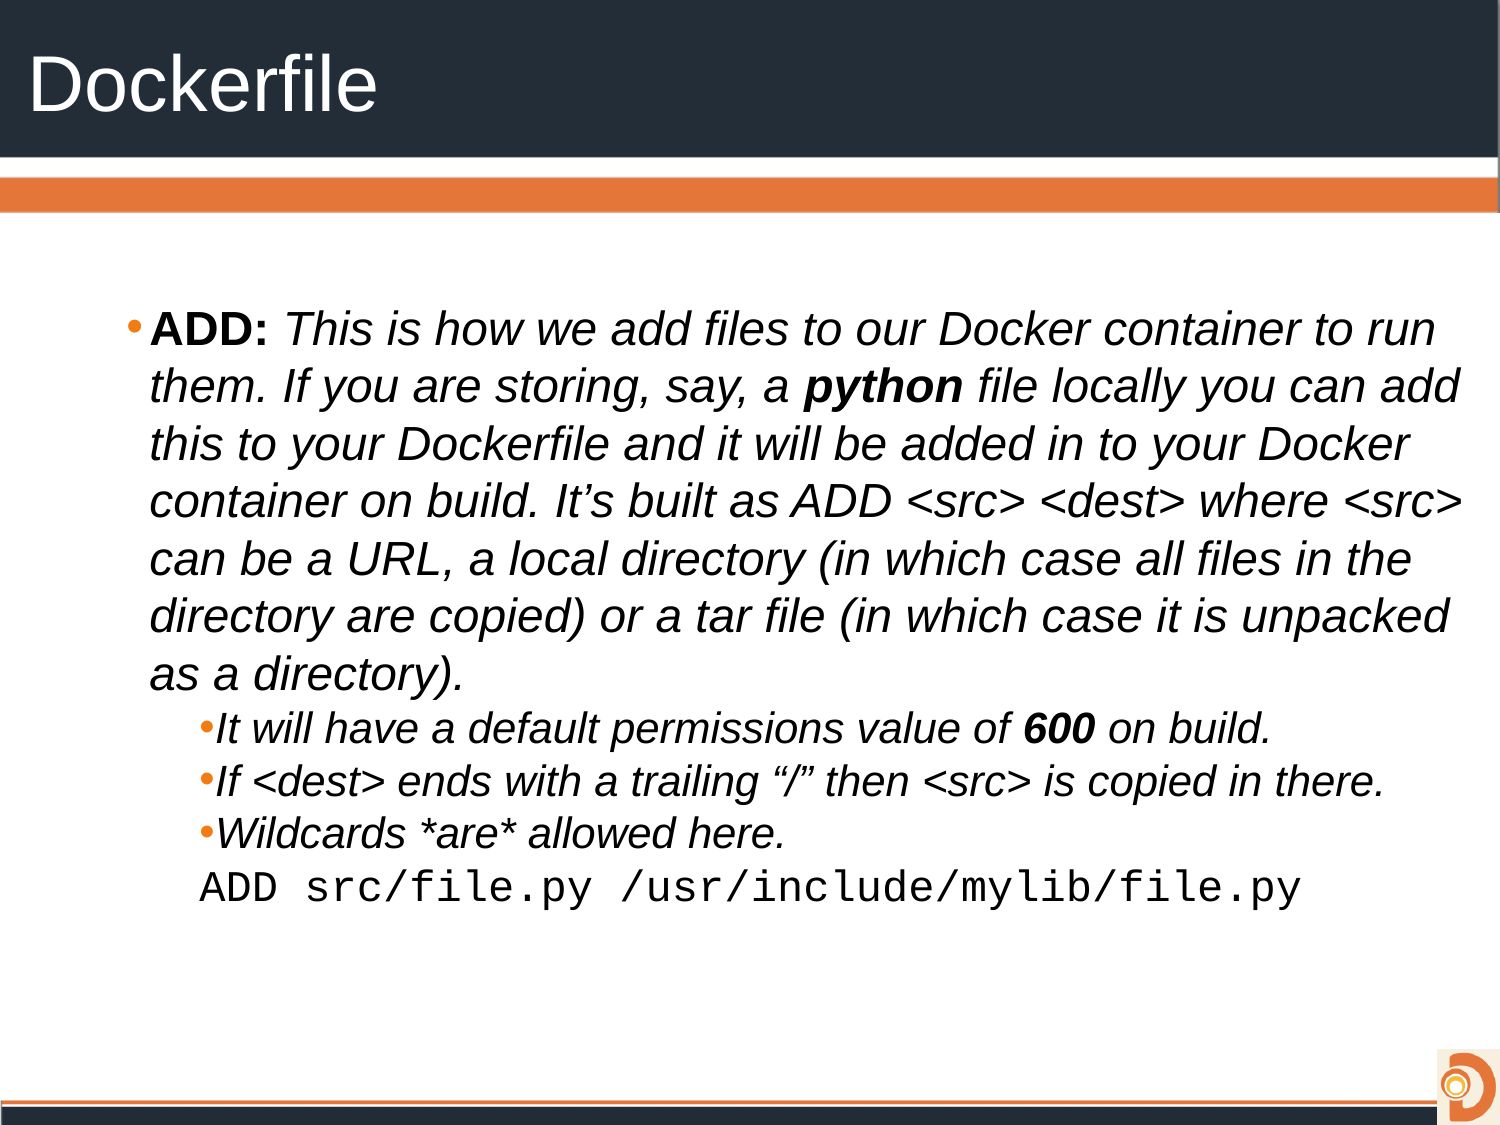

# Dockerfile

ADD: This is how we add files to our Docker container to run them. If you are storing, say, a python file locally you can add this to your Dockerfile and it will be added in to your Docker container on build. It’s built as ADD <src> <dest> where <src> can be a URL, a local directory (in which case all files in the directory are copied) or a tar file (in which case it is unpacked as a directory).
It will have a default permissions value of 600 on build.
If <dest> ends with a trailing “/” then <src> is copied in there.
Wildcards *are* allowed here.
ADD src/file.py /usr/include/mylib/file.py